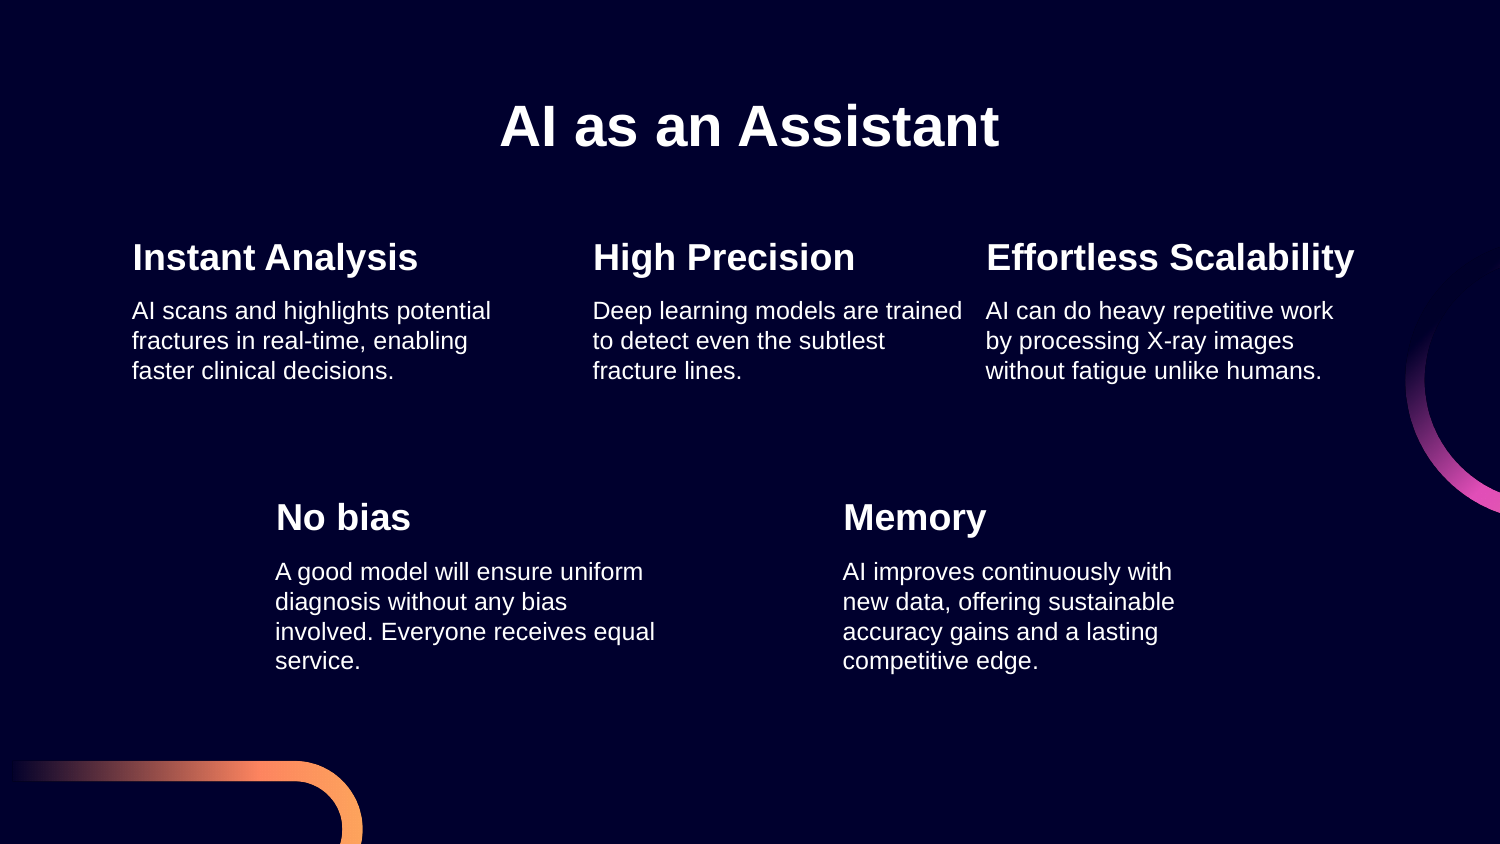

# AI as an Assistant
Instant Analysis
High Precision
Effortless Scalability
Deep learning models are trained to detect even the subtlest fracture lines.
AI can do heavy repetitive work by processing X-ray images without fatigue unlike humans.
AI scans and highlights potential fractures in real-time, enabling faster clinical decisions.
No bias
Memory
AI improves continuously with new data, offering sustainable accuracy gains and a lasting competitive edge.
A good model will ensure uniform diagnosis without any bias involved. Everyone receives equal service.